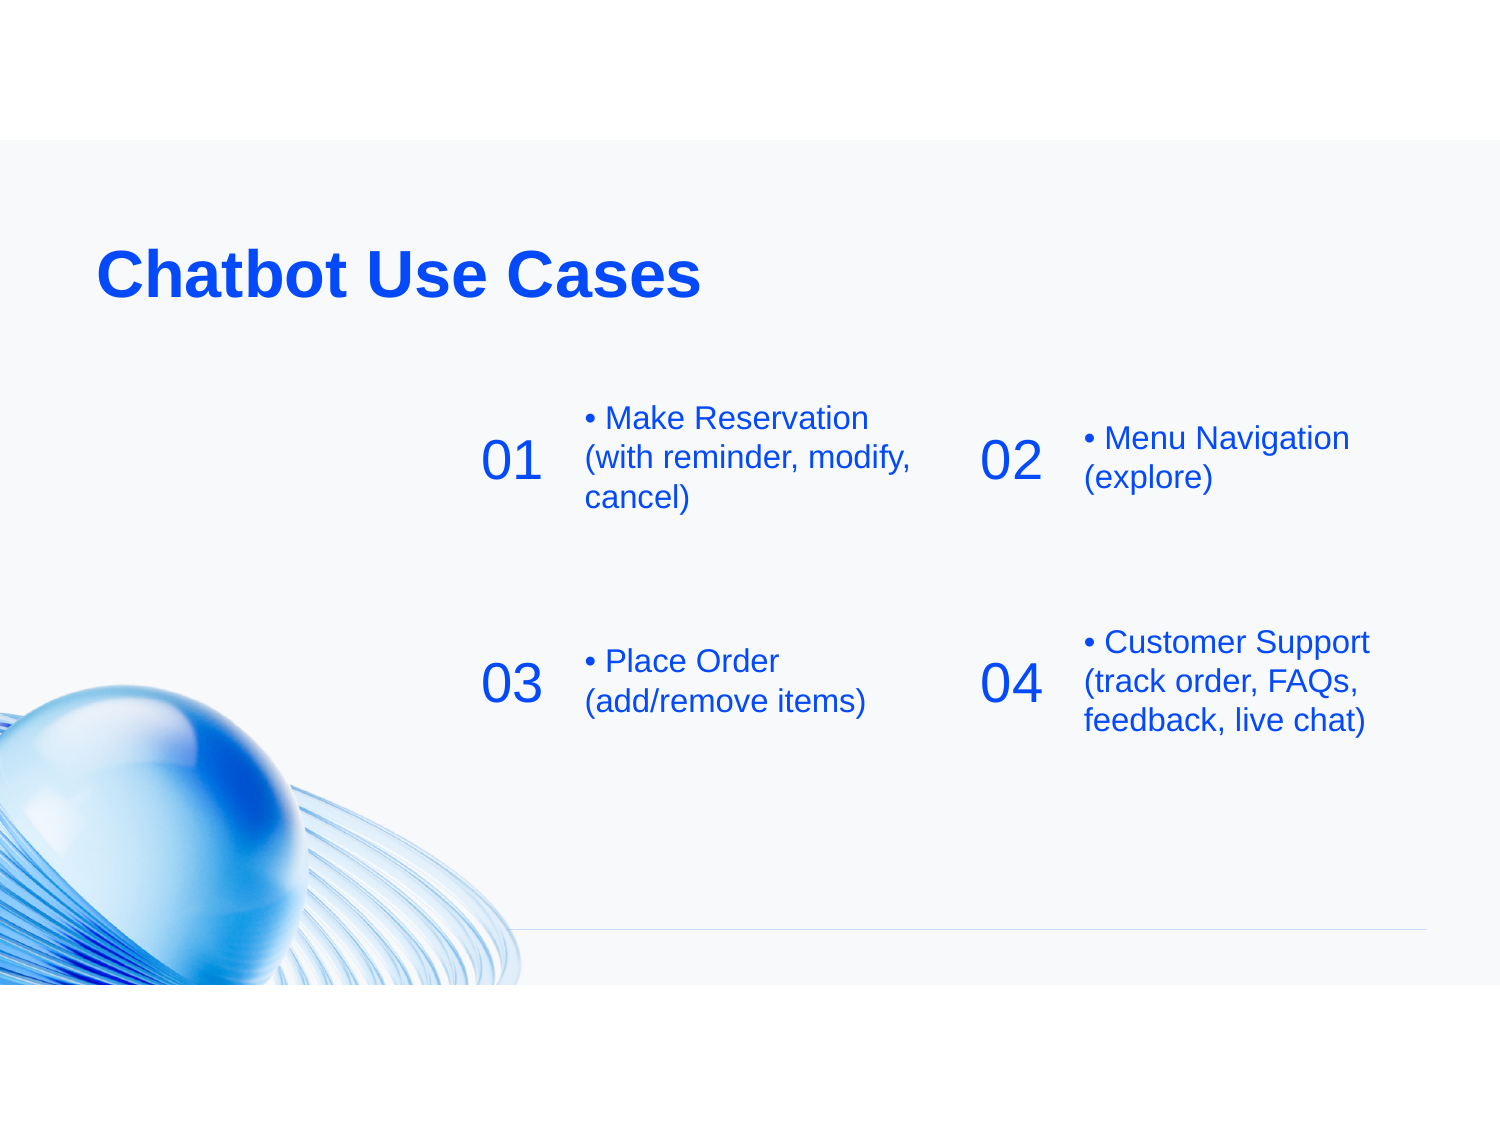

Chatbot Use Cases
• Make Reservation (with reminder, modify, cancel)
• Menu Navigation (explore)
01
02
• Place Order (add/remove items)
• Customer Support (track order, FAQs, feedback, live chat)
03
04